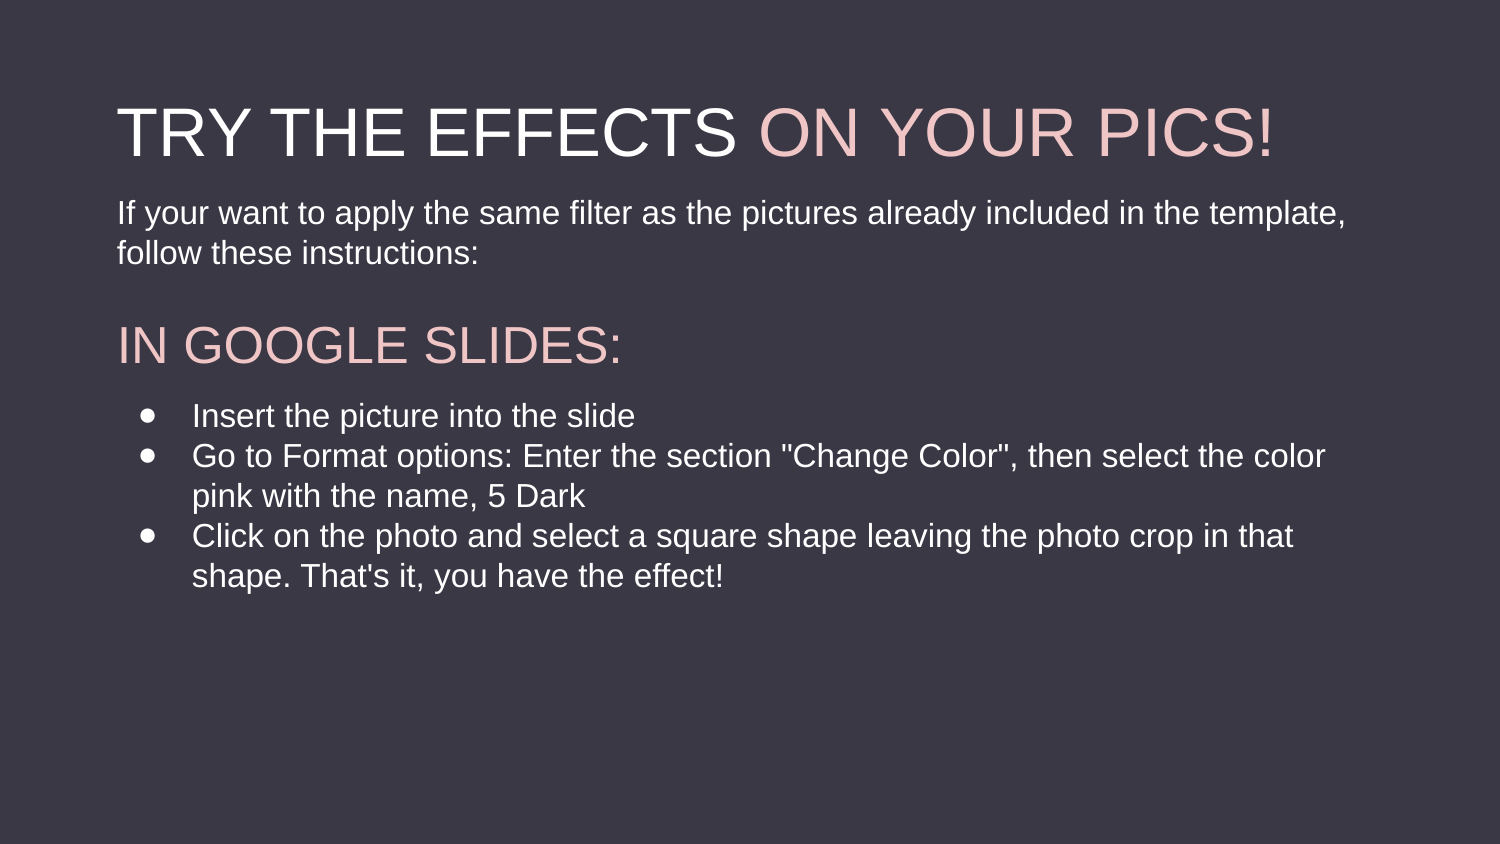

# TRY THE EFFECTS ON YOUR PICS!
If your want to apply the same filter as the pictures already included in the template, follow these instructions:

IN GOOGLE SLIDES:
Insert the picture into the slide
Go to Format options: Enter the section "Change Color", then select the color pink with the name, 5 Dark
Click on the photo and select a square shape leaving the photo crop in that shape. That's it, you have the effect!